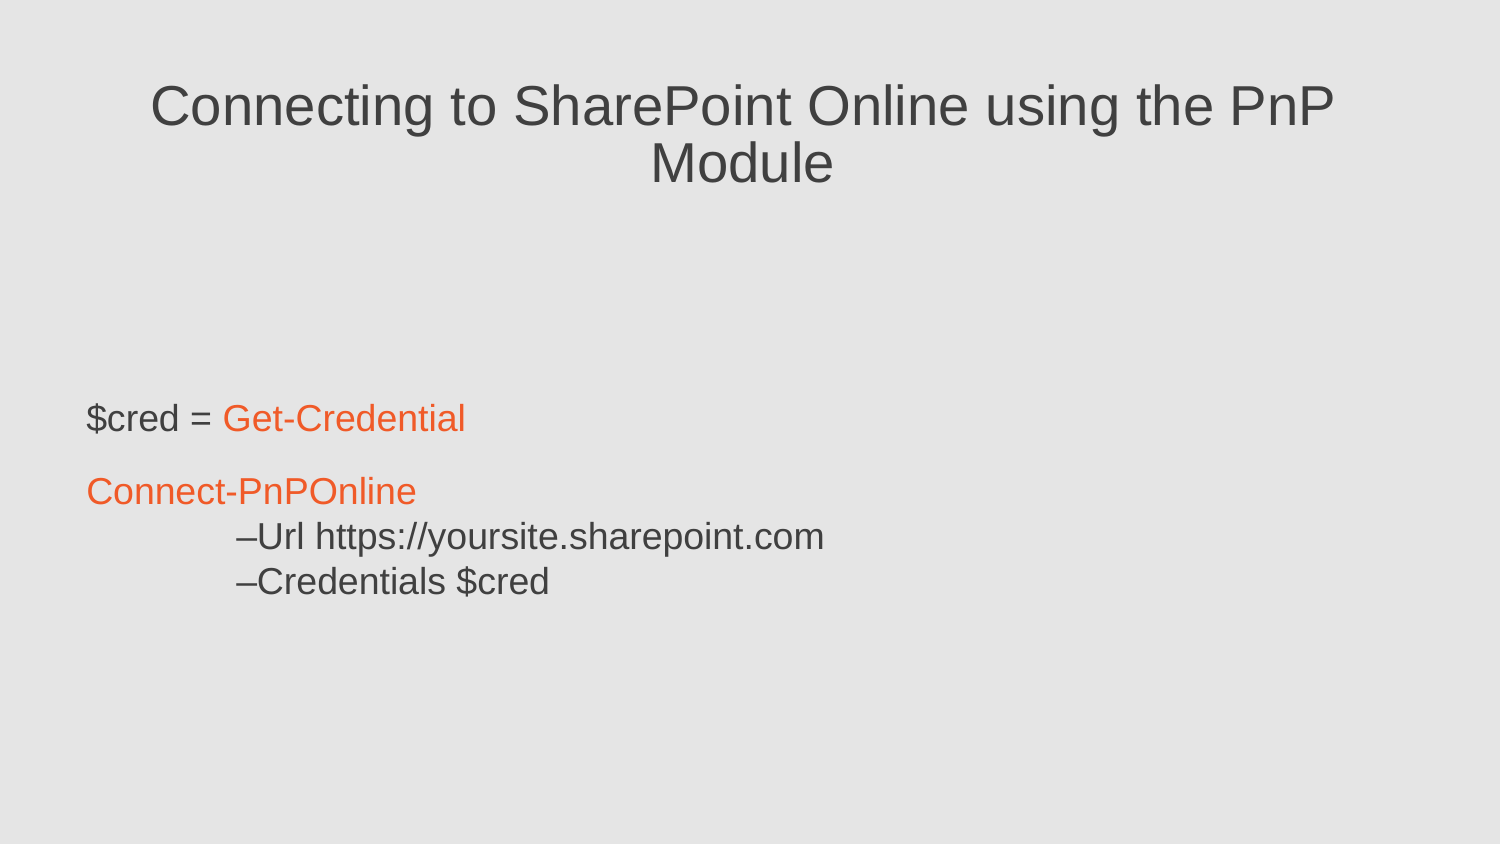

# Connecting to SharePoint Online using the PnP Module
$cred = Get-Credential
Connect-PnPOnline
	–Url https://yoursite.sharepoint.com
	–Credentials $cred